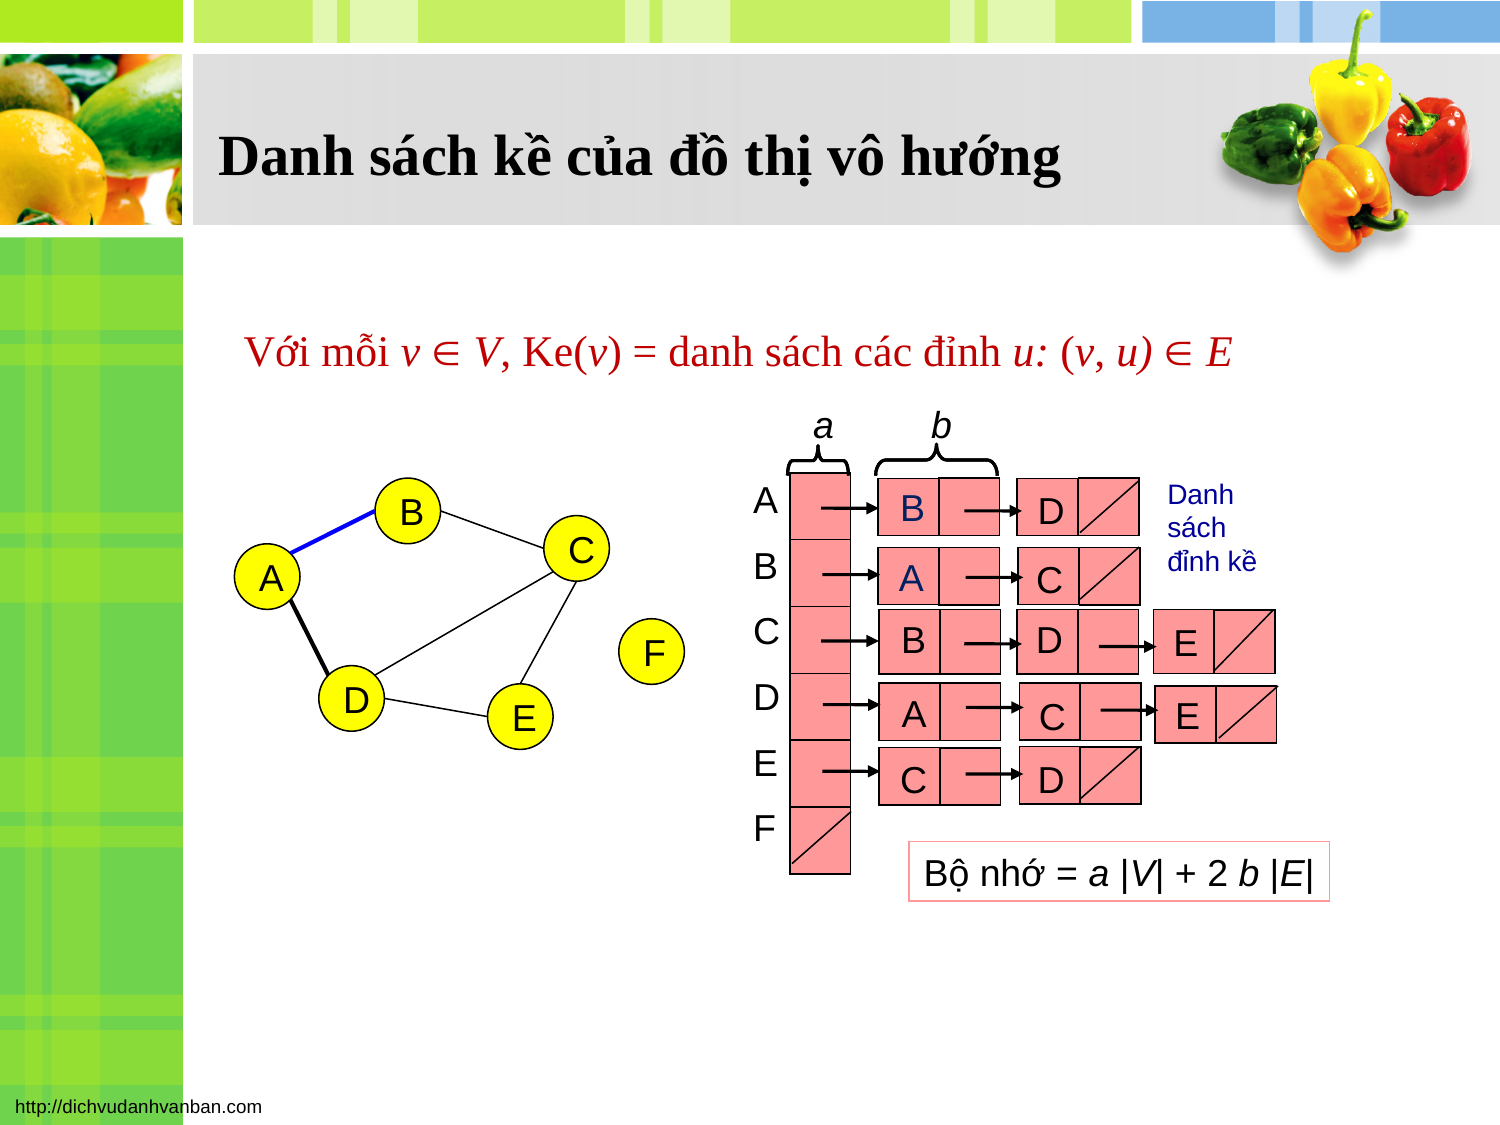

# Danh sách kề của đồ thị vô hướng
Với mỗi v ∈ V, Ke(v) = danh sách các đỉnh u: (v, u) ∈ E
a
b

A
B
C
D
E
F
Danh sách
đỉnh kề

B
B
C
A
F
D
E

D

A

C

B
D

E

A

E

C

D
C

Bộ nhớ = a |V| + 2 b |E|
162